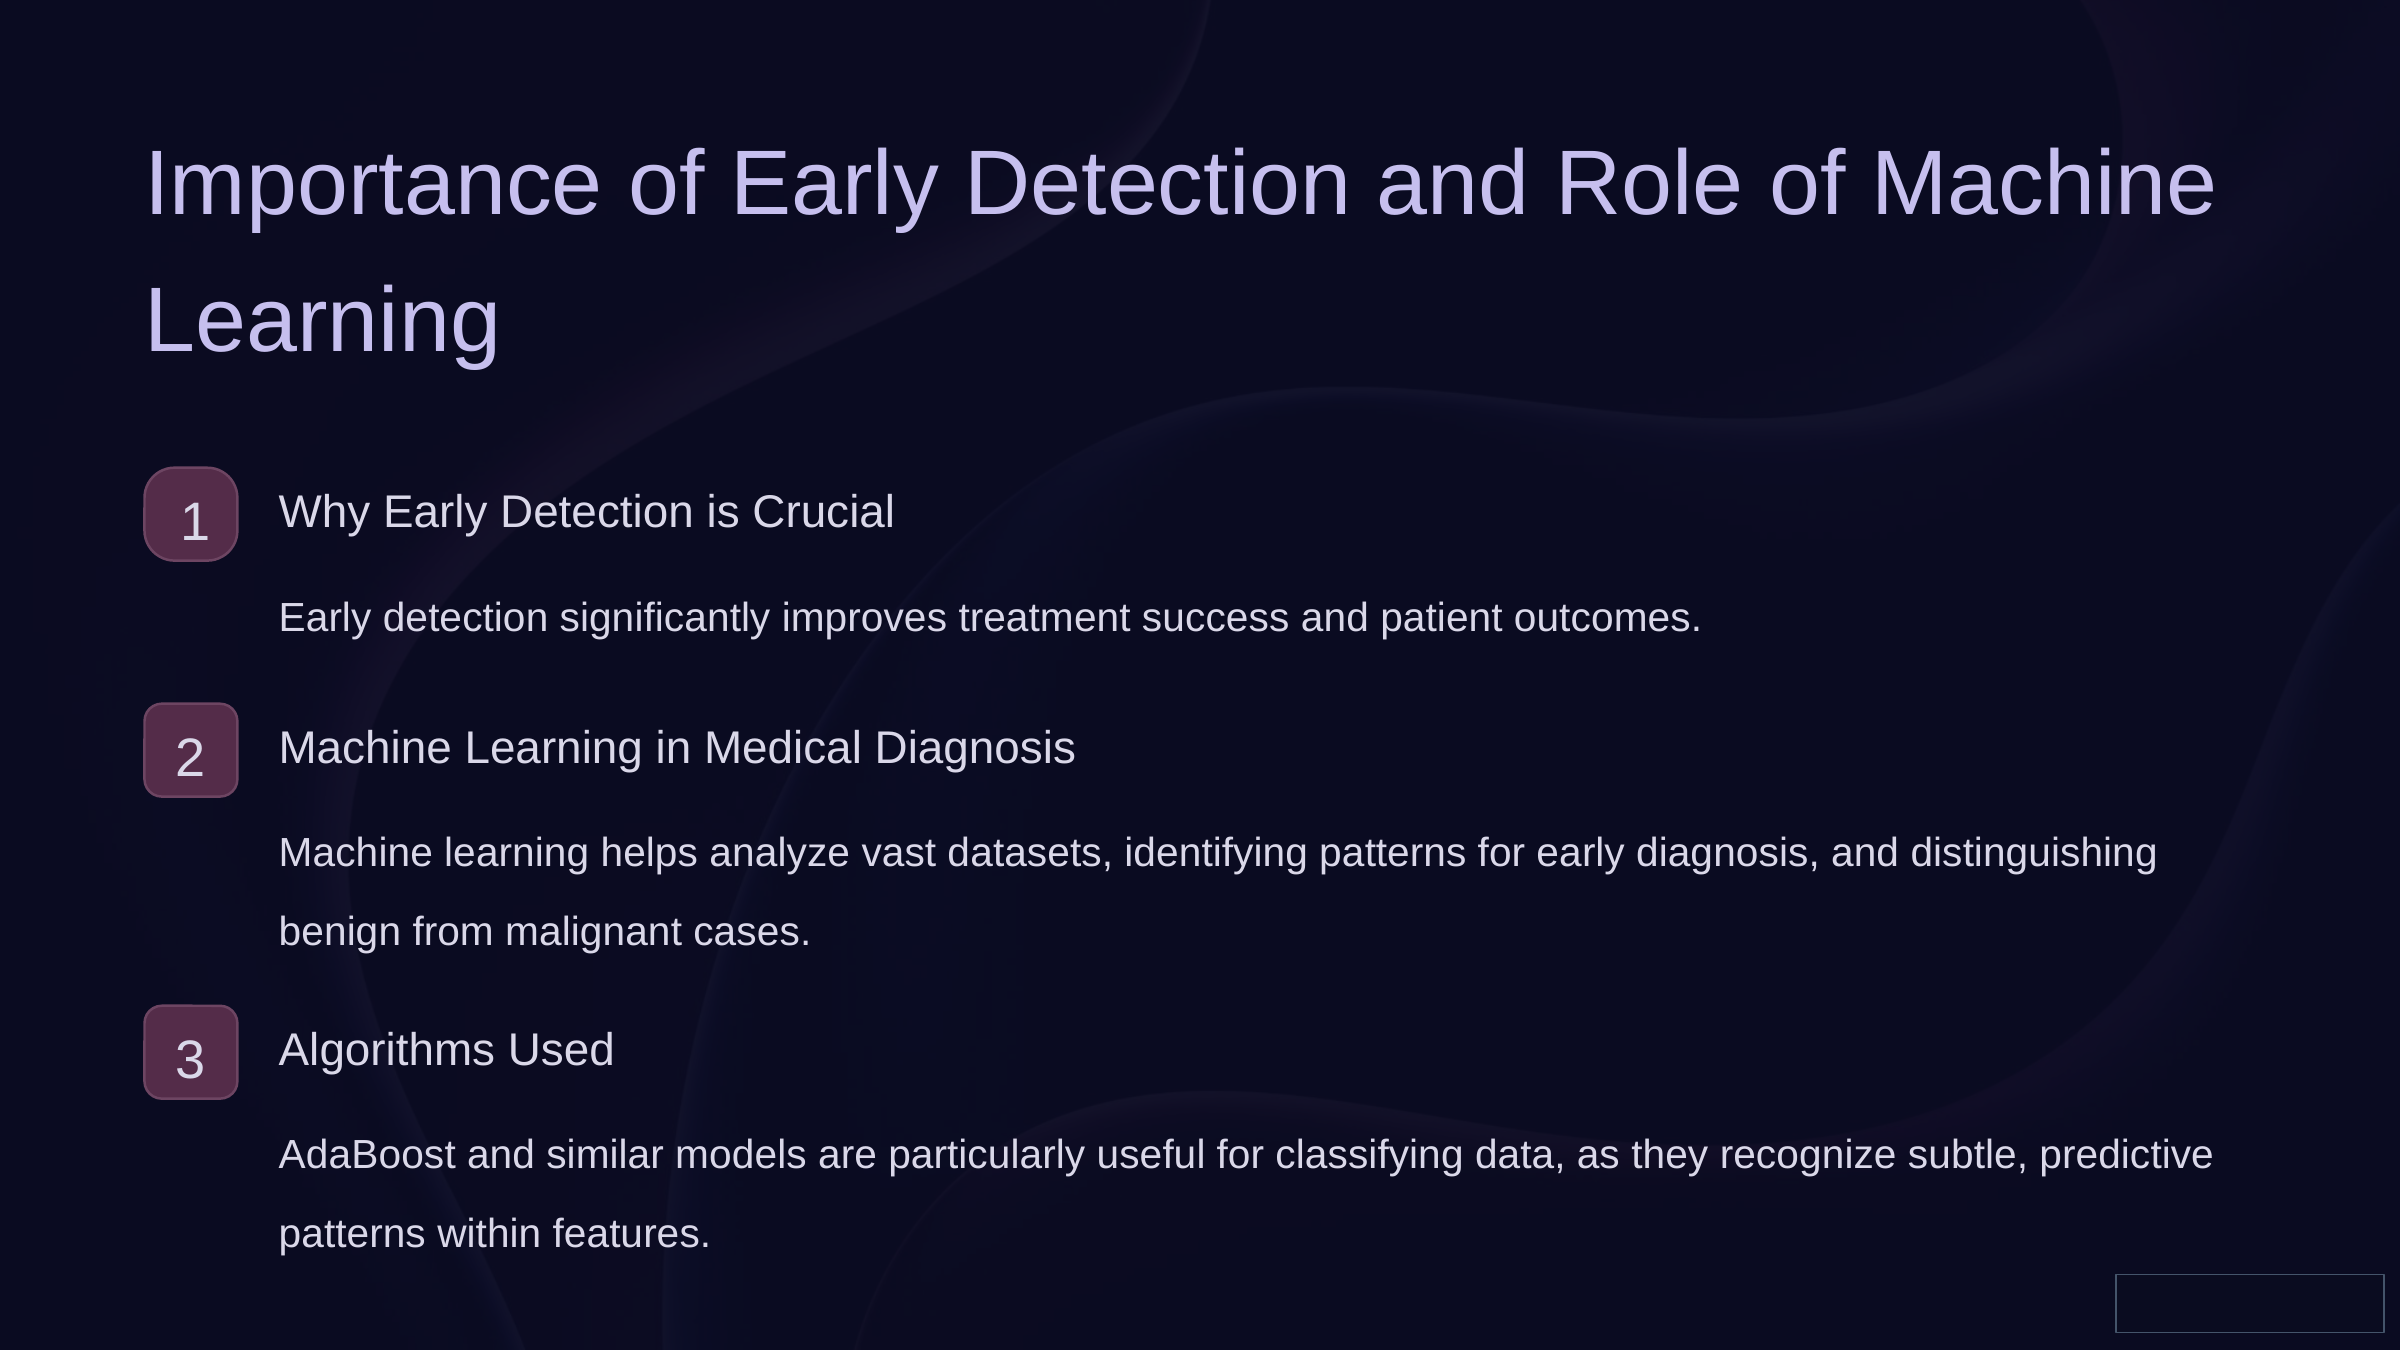

Importance of Early Detection and Role of Machine Learning
Why Early Detection is Crucial

1
Early detection significantly improves treatment success and patient outcomes.
Machine Learning in Medical Diagnosis

2
Machine learning helps analyze vast datasets, identifying patterns for early diagnosis, and distinguishing benign from malignant cases.
Algorithms Used

3
AdaBoost and similar models are particularly useful for classifying data, as they recognize subtle, predictive patterns within features.